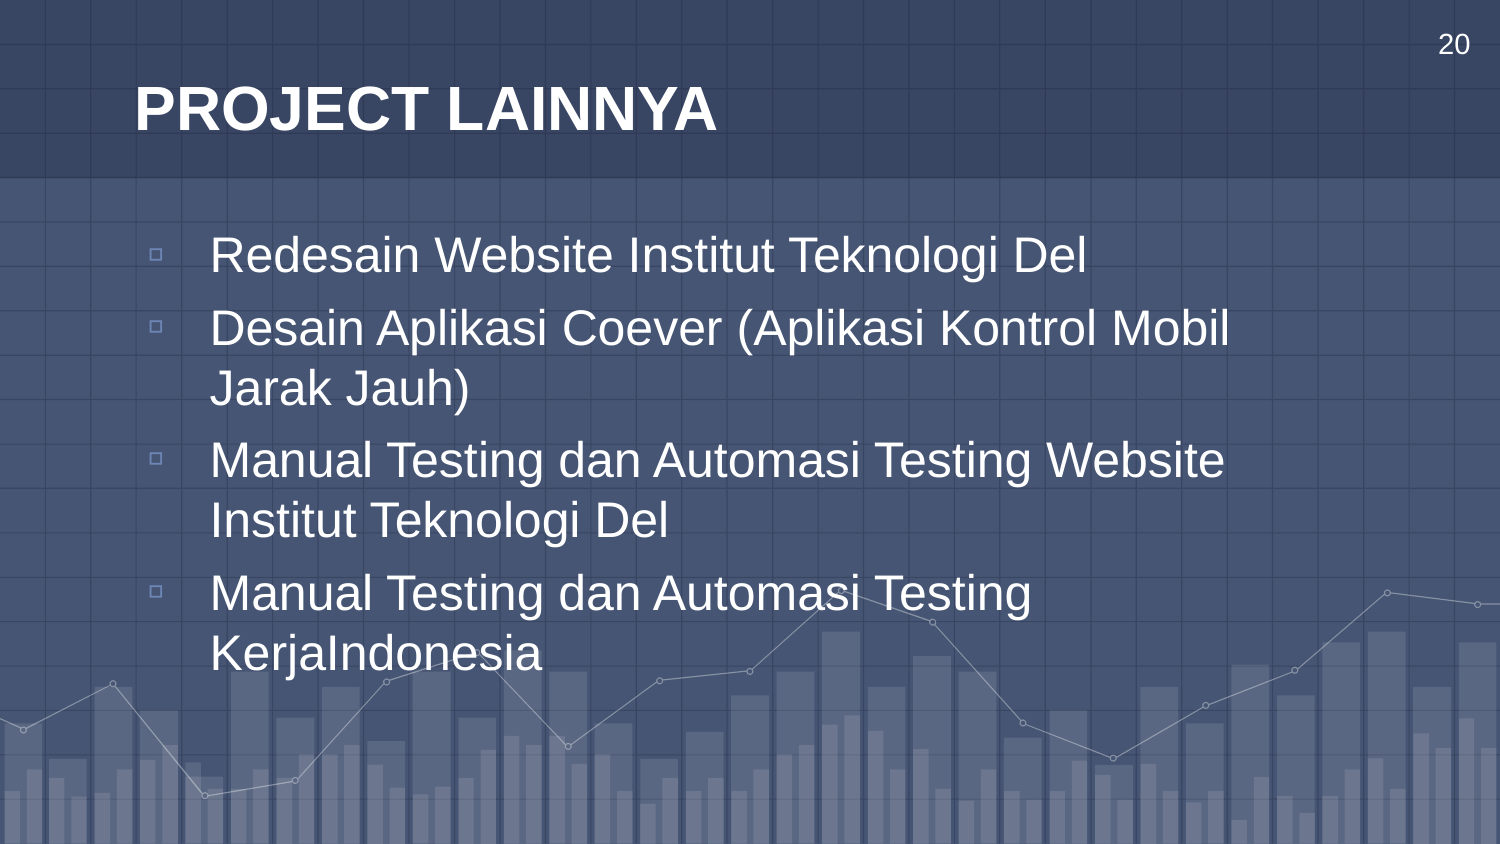

20
# PROJECT LAINNYA
Redesain Website Institut Teknologi Del
Desain Aplikasi Coever (Aplikasi Kontrol Mobil Jarak Jauh)
Manual Testing dan Automasi Testing Website Institut Teknologi Del
Manual Testing dan Automasi Testing KerjaIndonesia